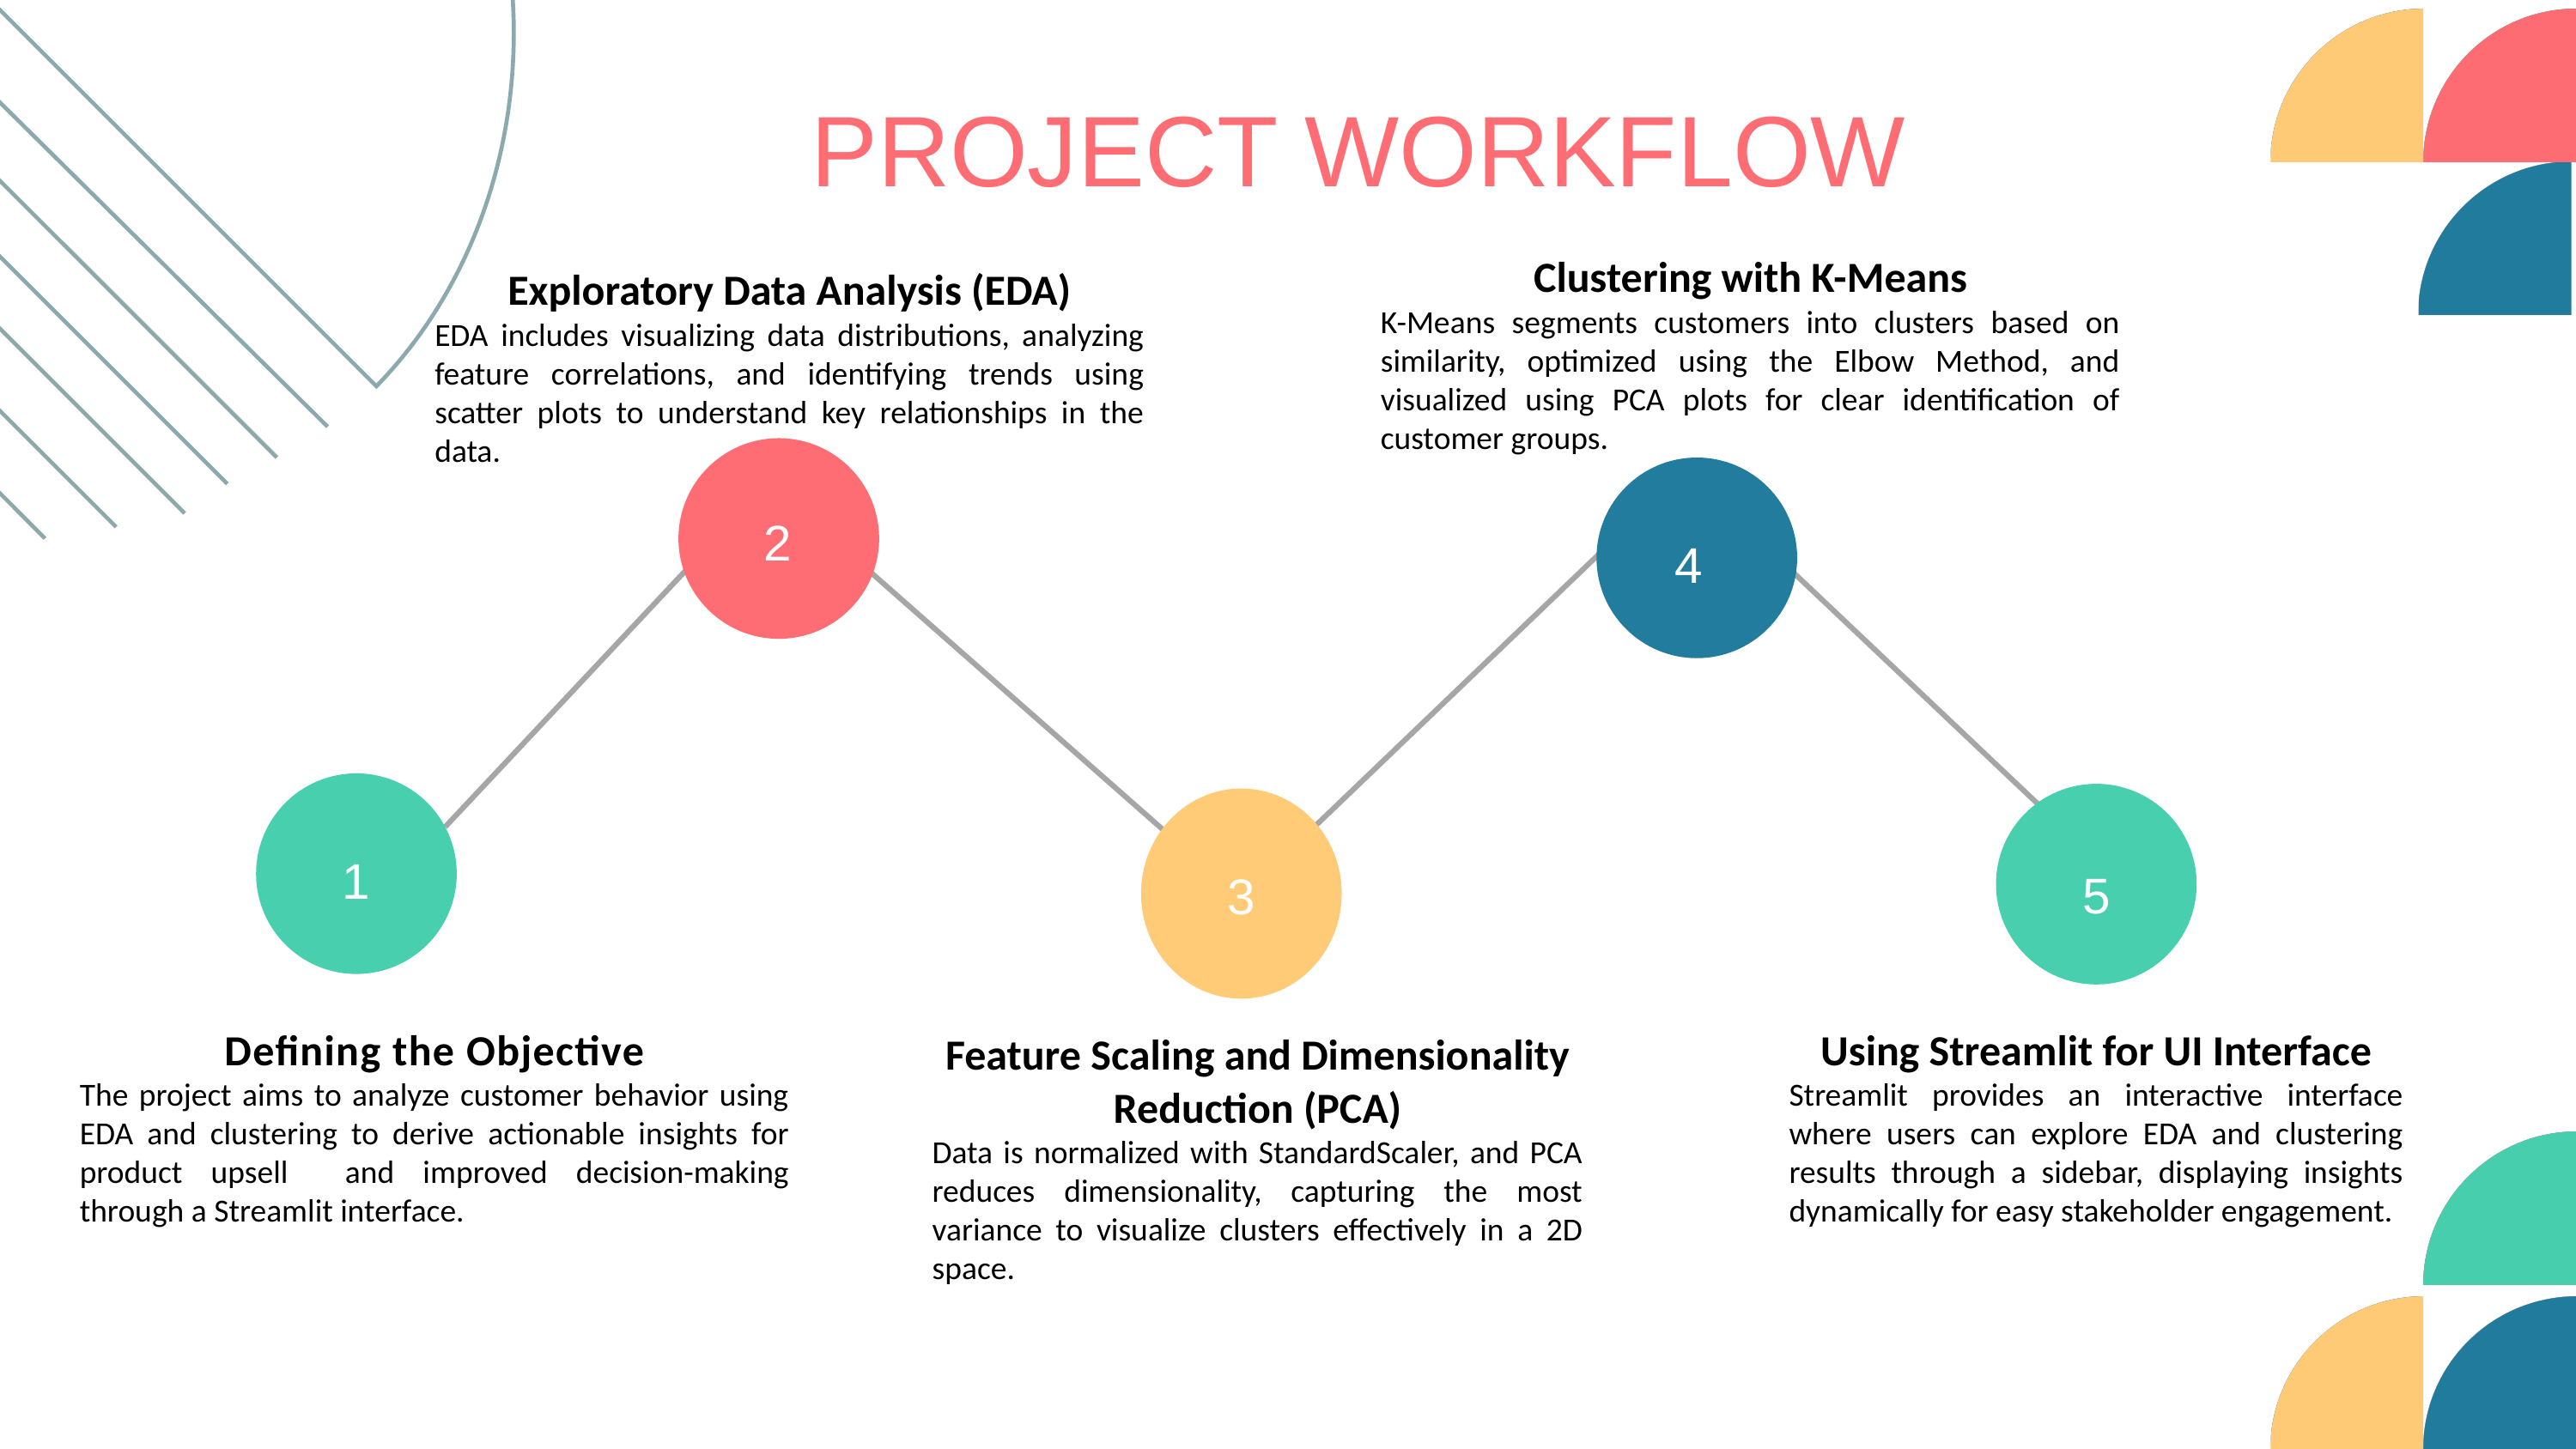

PROJECT WORKFLOW

Clustering with K-Means
K-Means segments customers into clusters based on similarity, optimized using the Elbow Method, and visualized using PCA plots for clear identification of customer groups.

Exploratory Data Analysis (EDA)
EDA includes visualizing data distributions, analyzing feature correlations, and identifying trends using scatter plots to understand key relationships in the data.

2
4

1
5
3
Defining the Objective
The project aims to analyze customer behavior using EDA and clustering to derive actionable insights for product upsell  and improved decision-making through a Streamlit interface.

Using Streamlit for UI Interface
Streamlit provides an interactive interface where users can explore EDA and clustering results through a sidebar, displaying insights dynamically for easy stakeholder engagement.

Feature Scaling and Dimensionality Reduction (PCA)
Data is normalized with StandardScaler, and PCA reduces dimensionality, capturing the most variance to visualize clusters effectively in a 2D space.